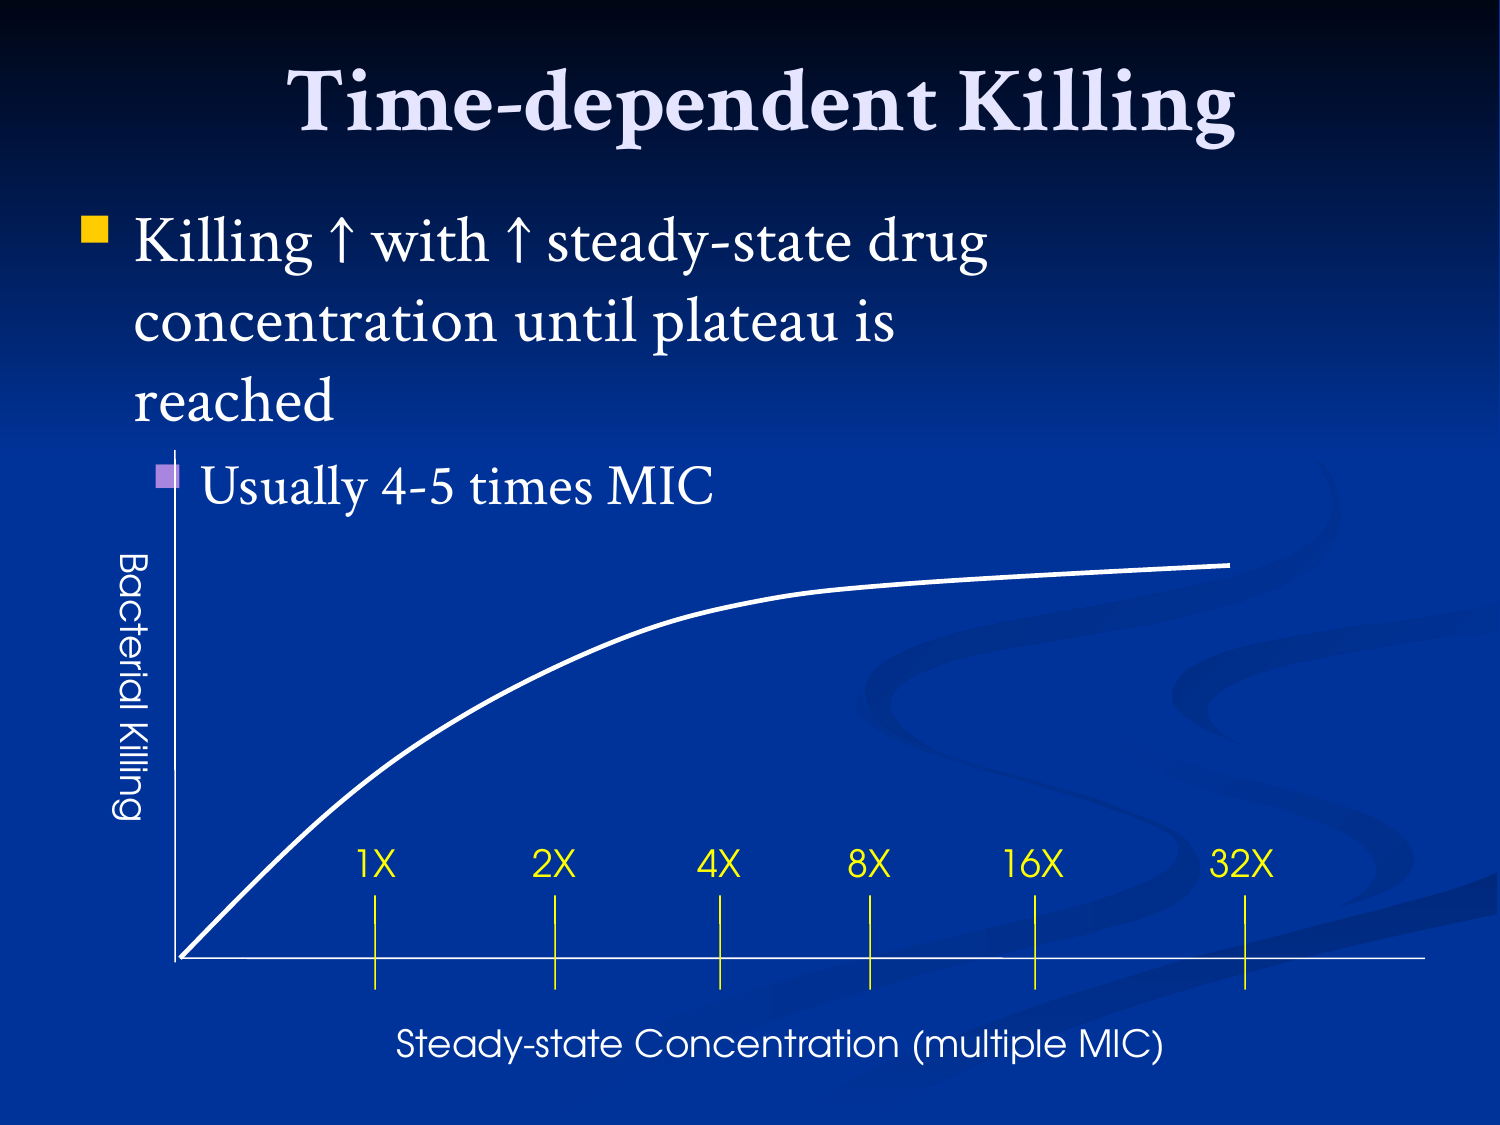

# Time-dependent Killing
Killing ↑ with ↑ steady-state drug concentration until plateau is reached
Usually 4-5 times MIC

Bacterial Killing

1X
2X
4X
8X
16X
32X

Steady-state Concentration (multiple MIC)